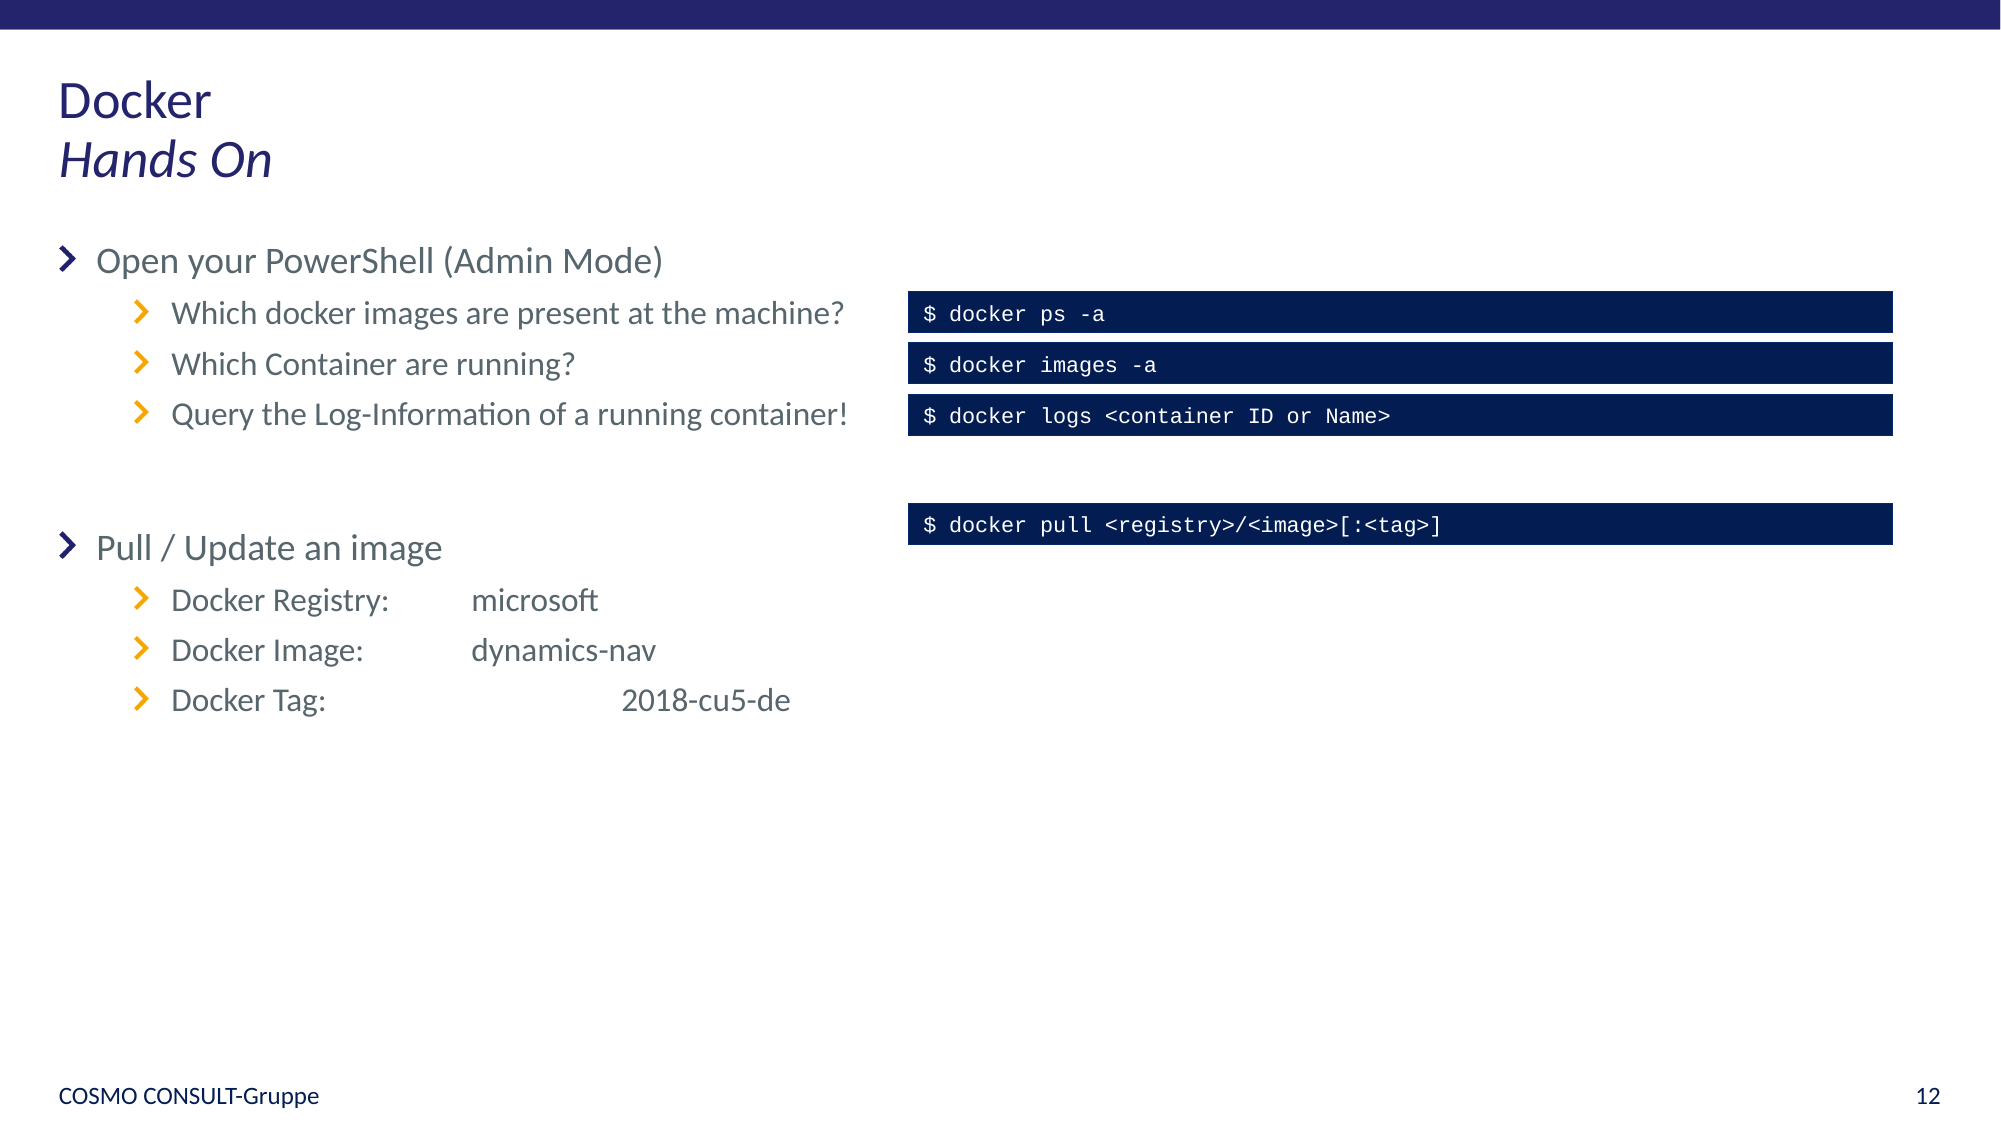

# Docker Hands On
Open your PowerShell (Admin Mode)
Which docker images are present at the machine?
Which Container are running?
Query the Log-Information of a running container!

Pull / Update an image
Docker Registry:	microsoft
Docker Image:	dynamics-nav
Docker Tag:		2018-cu5-de

$ docker ps -a
$ docker images -a
$ docker logs <container ID or Name>
$ docker pull <registry>/<image>[:<tag>]